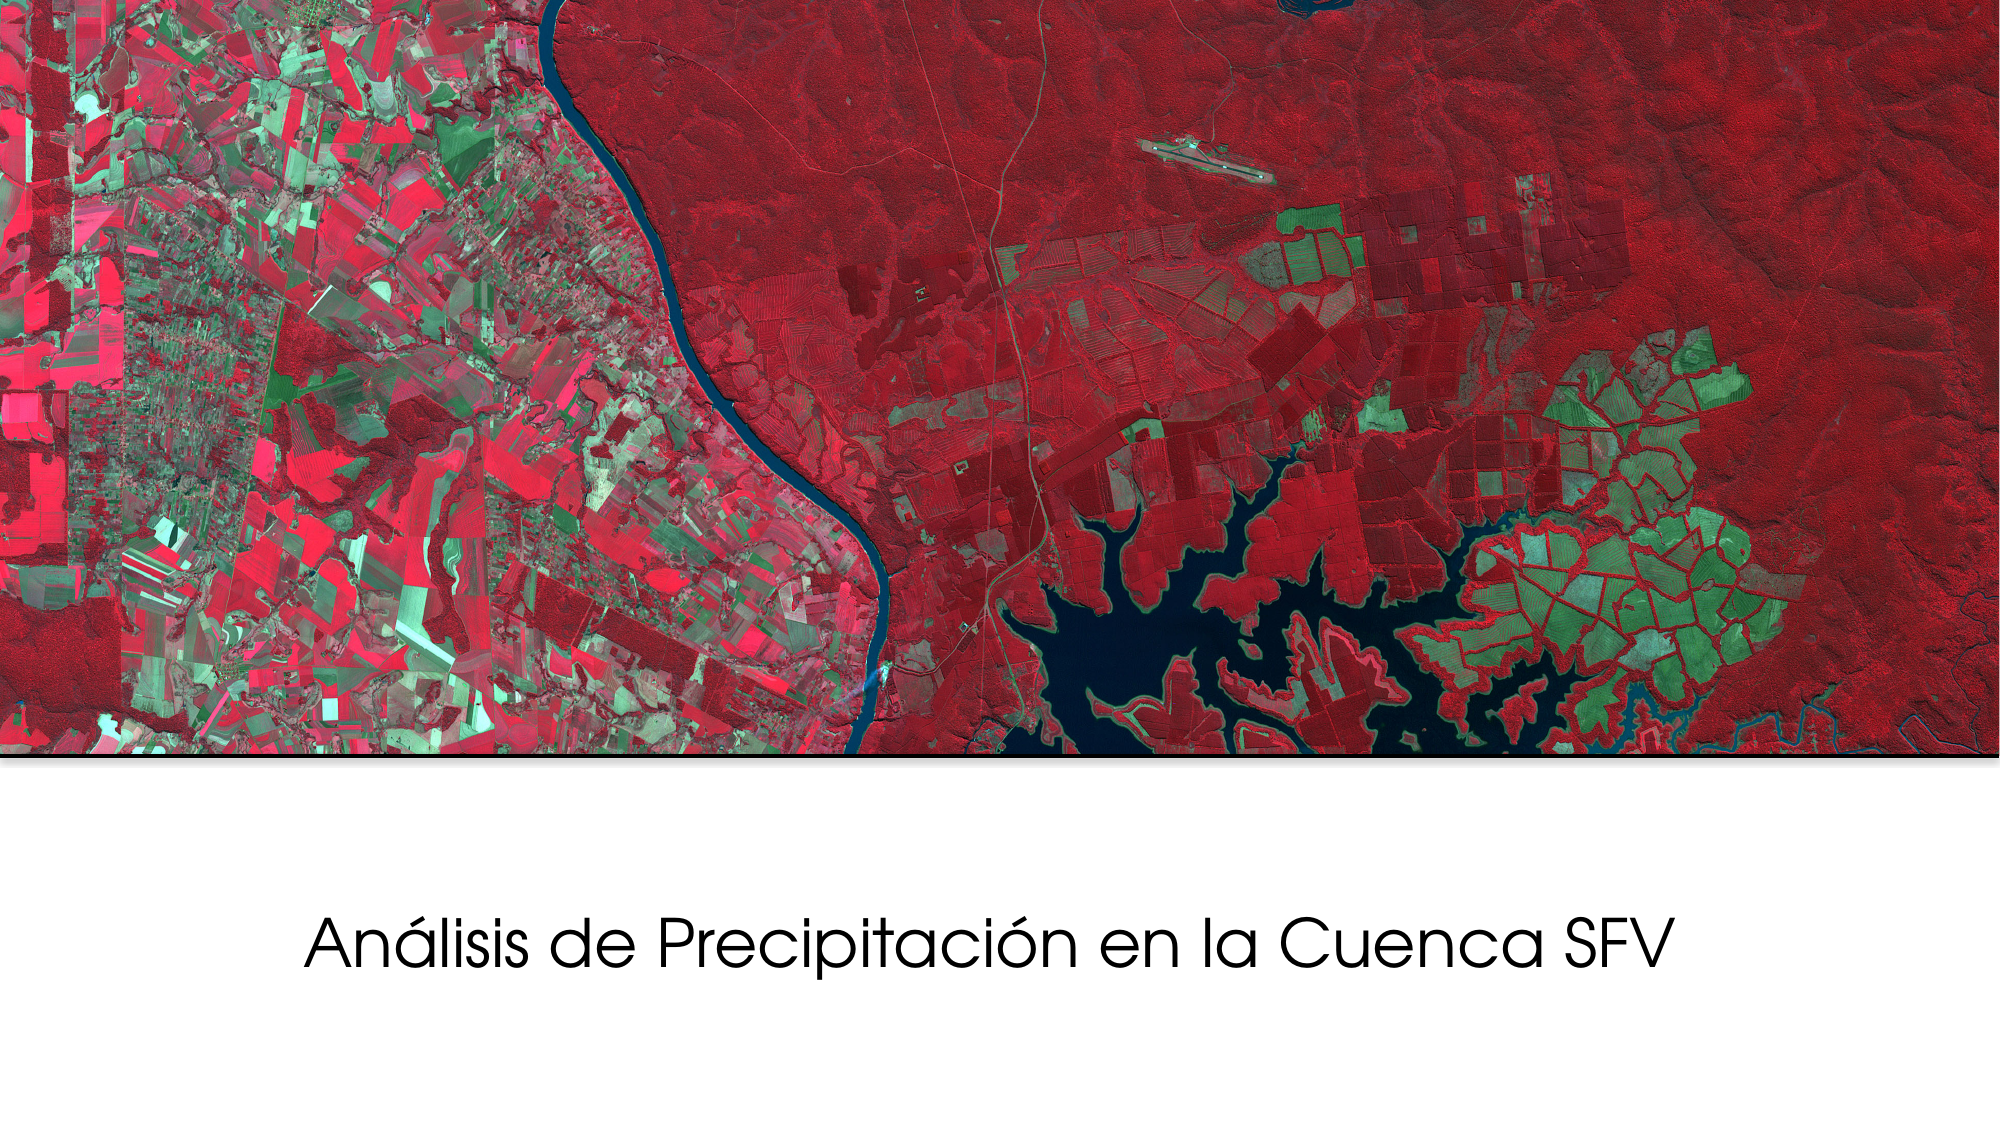

# Análisis de Precipitación en la Cuenca SFV